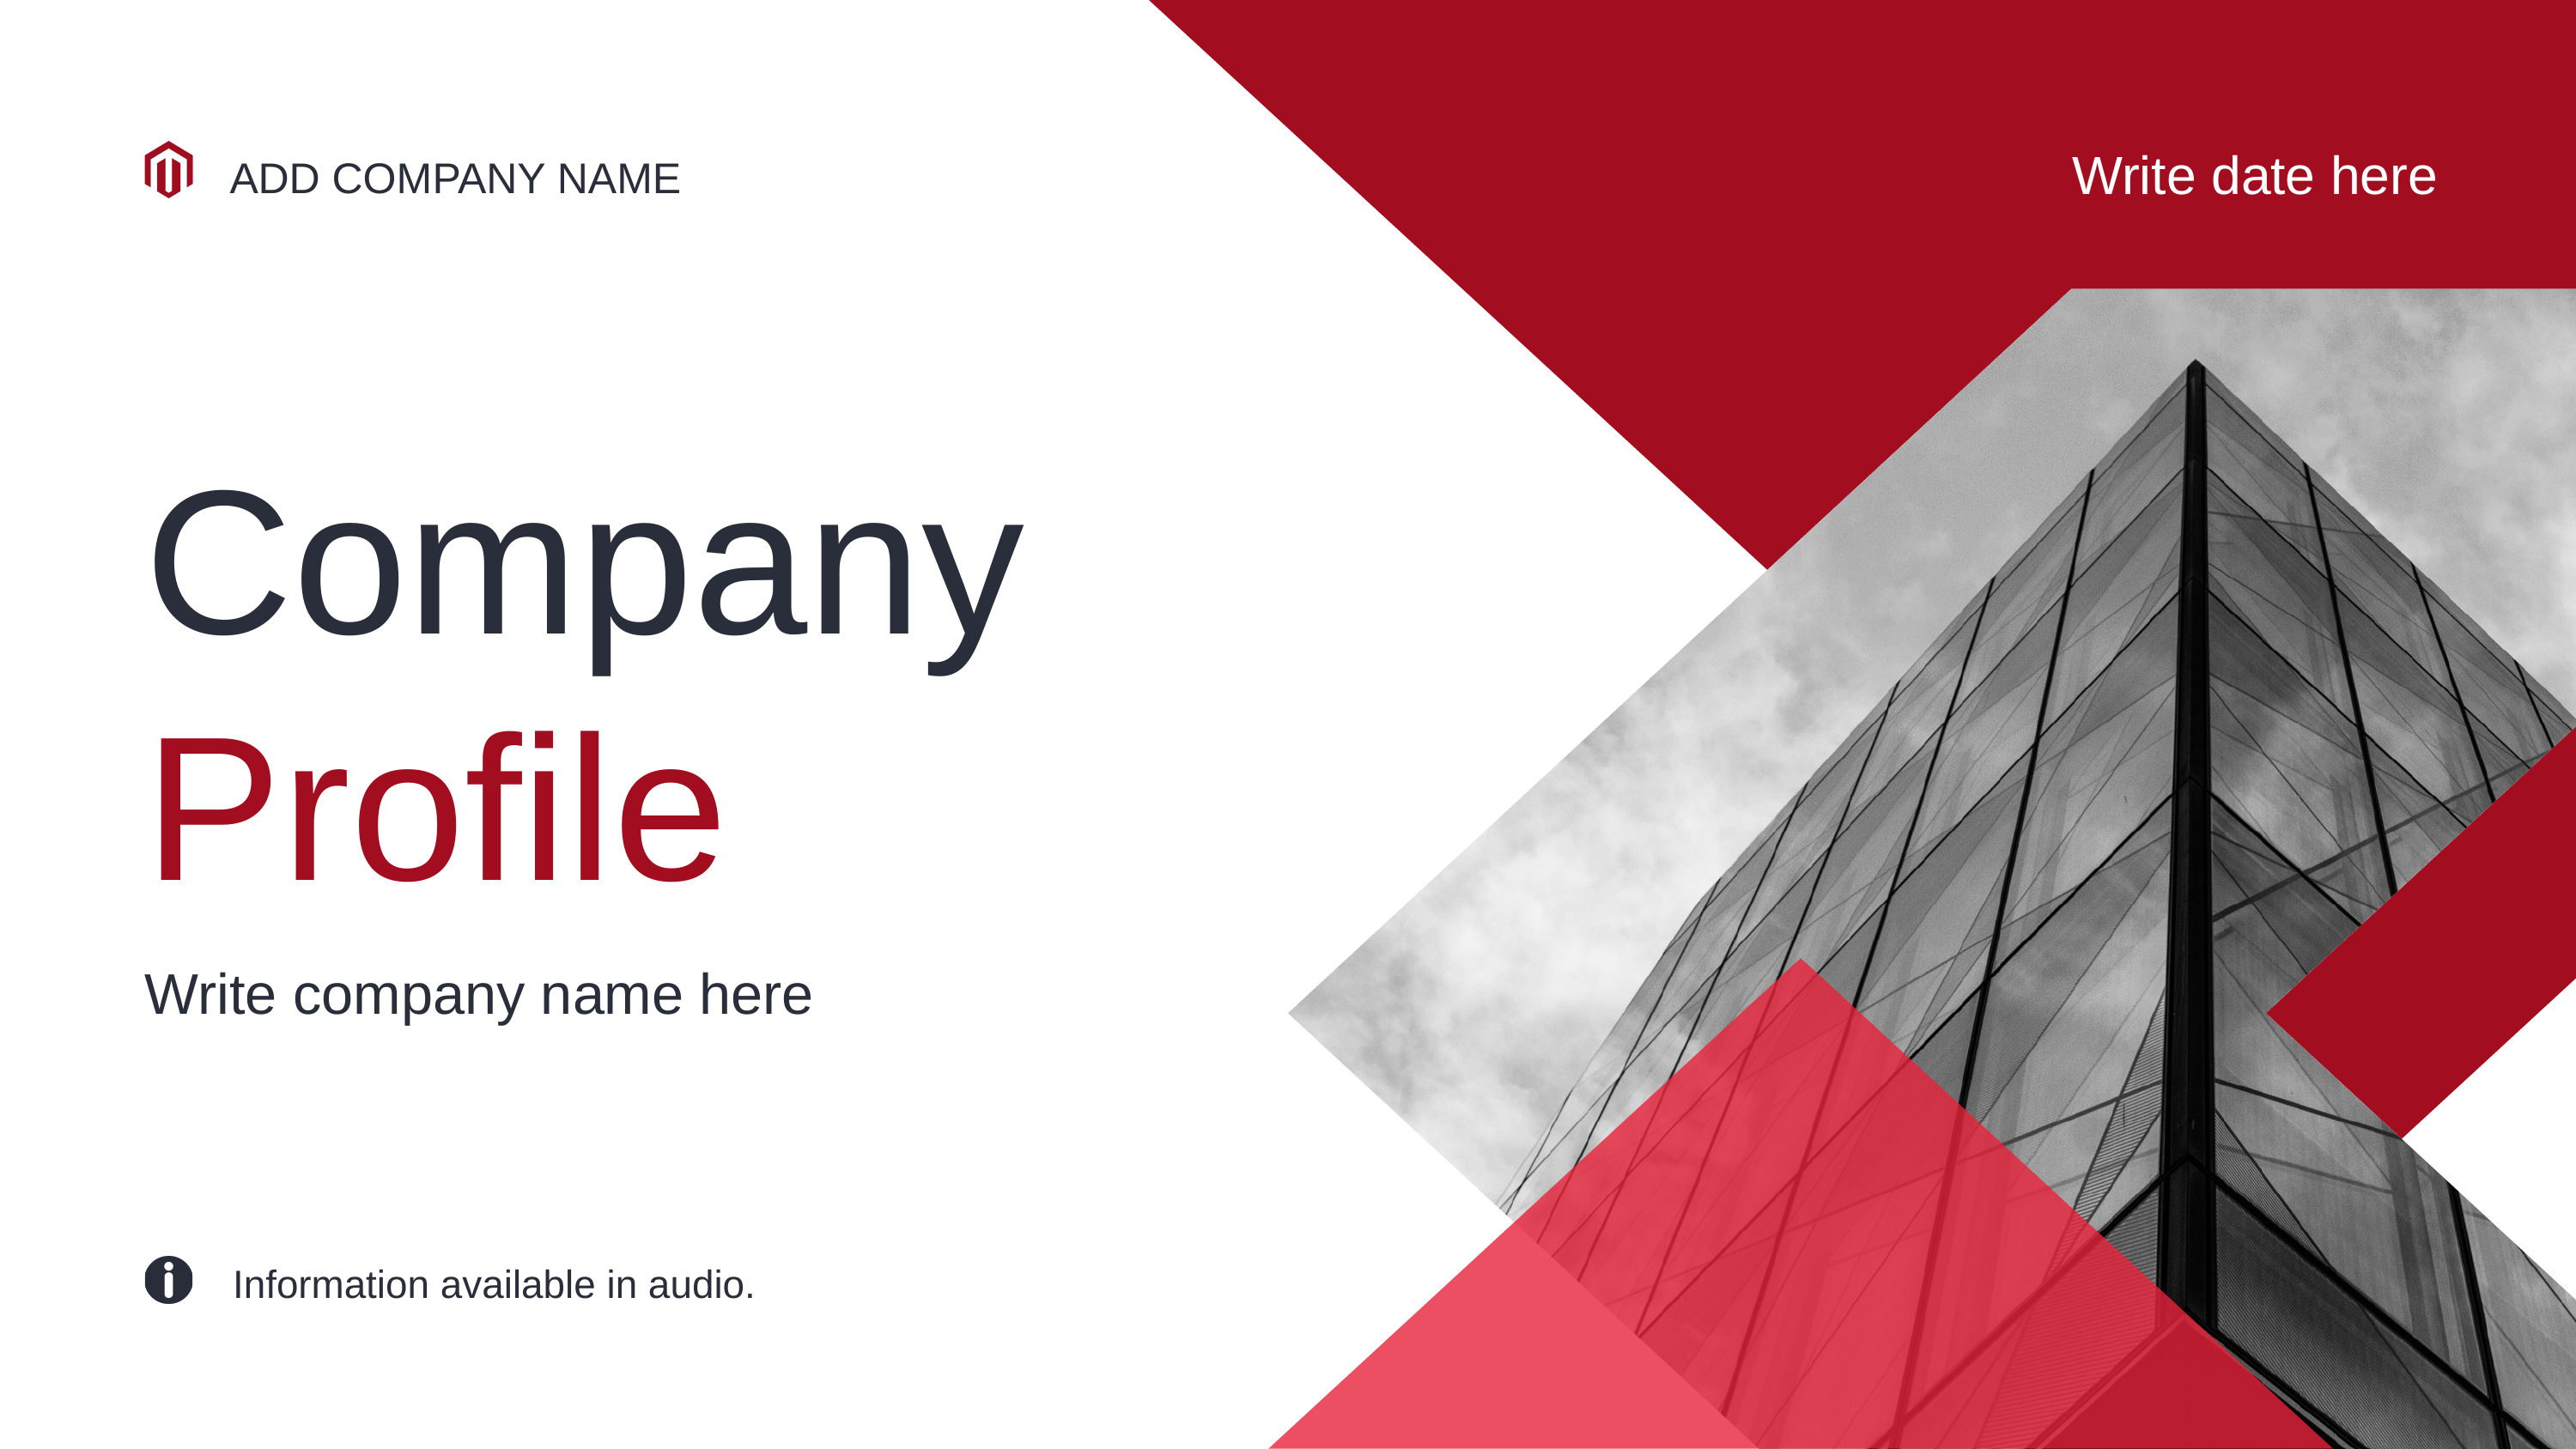

Write date here

ADD COMPANY NAME

Company Profile
Write company name here

Information available in audio.